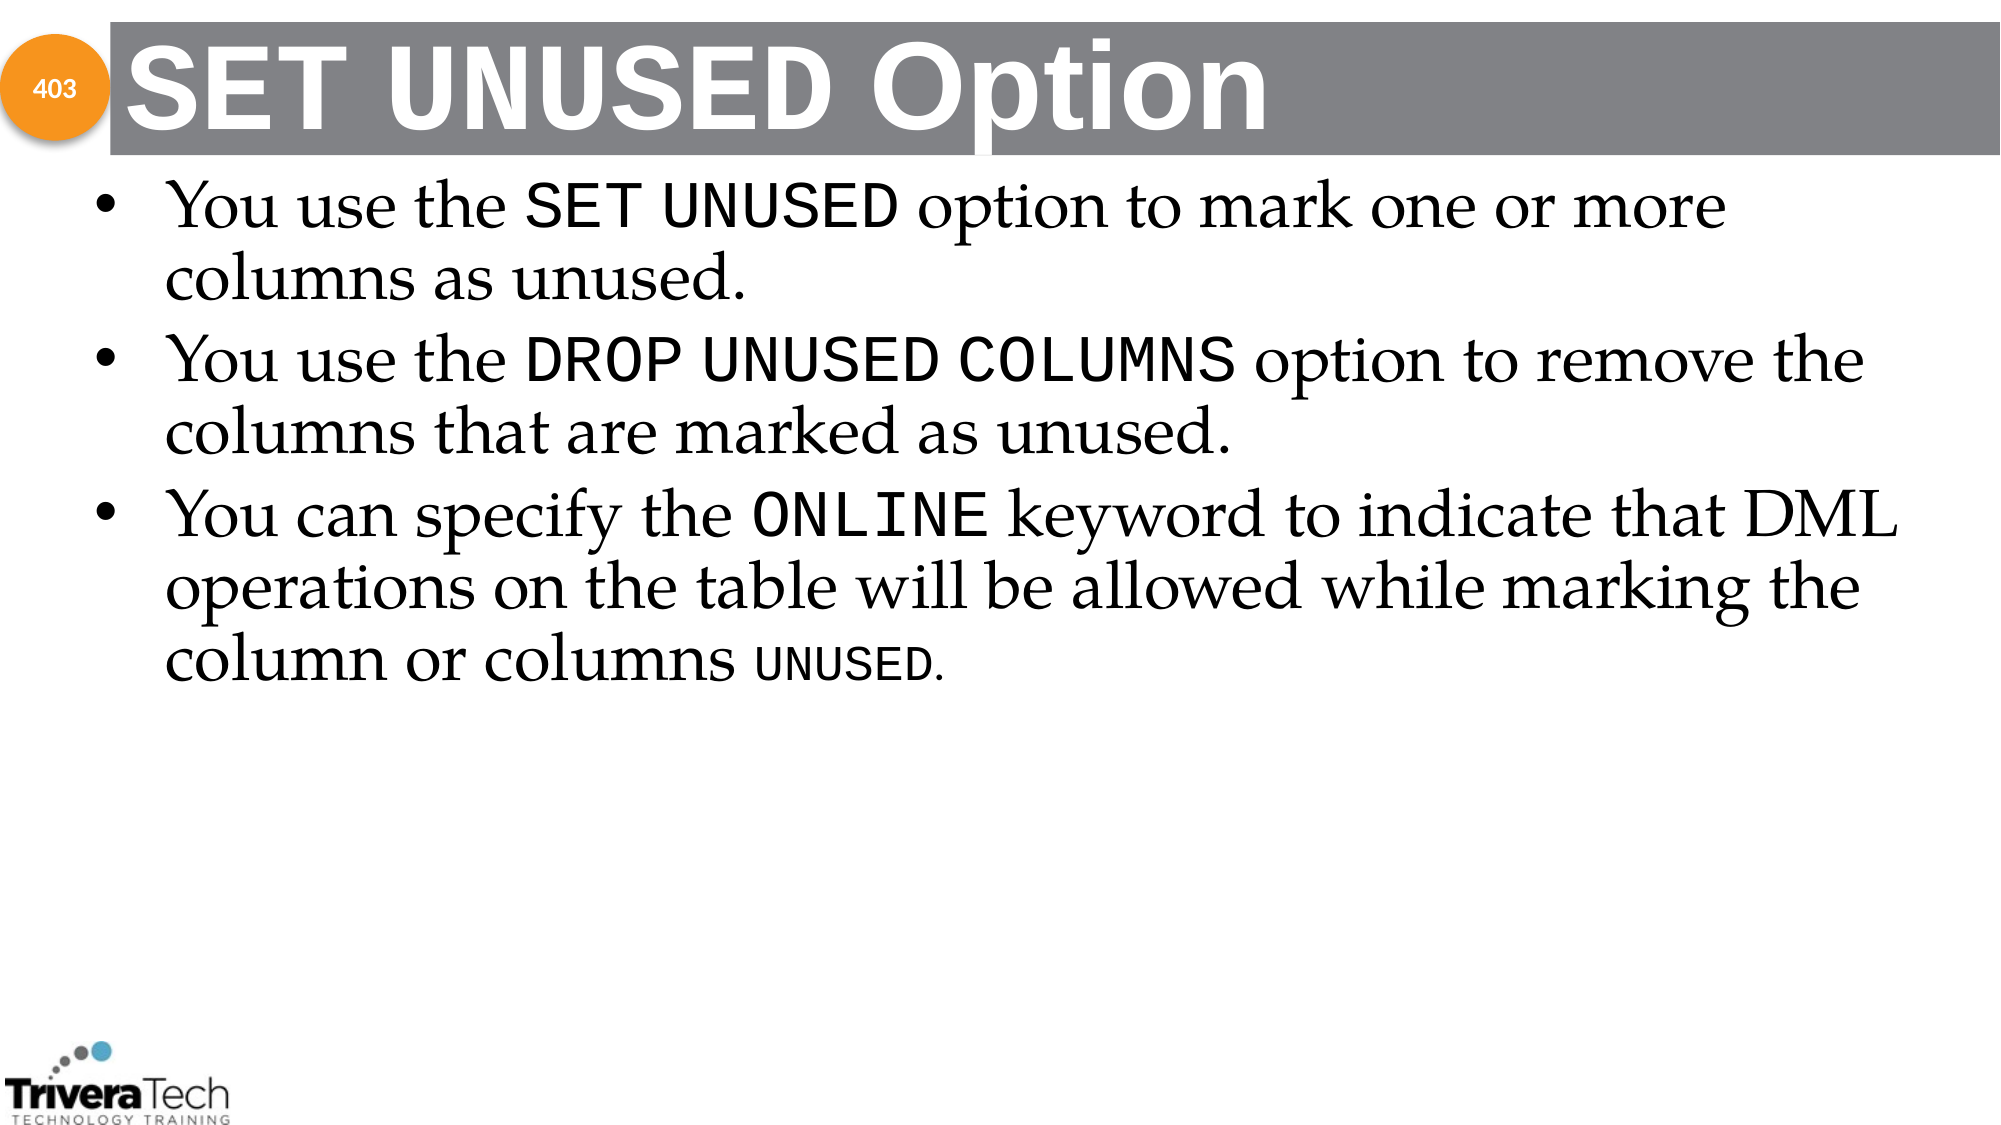

# SET UNUSED Option
403
You use the SET UNUSED option to mark one or more columns as unused.
You use the DROP UNUSED COLUMNS option to remove the columns that are marked as unused.
You can specify the ONLINE keyword to indicate that DML operations on the table will be allowed while marking the column or columns UNUSED.